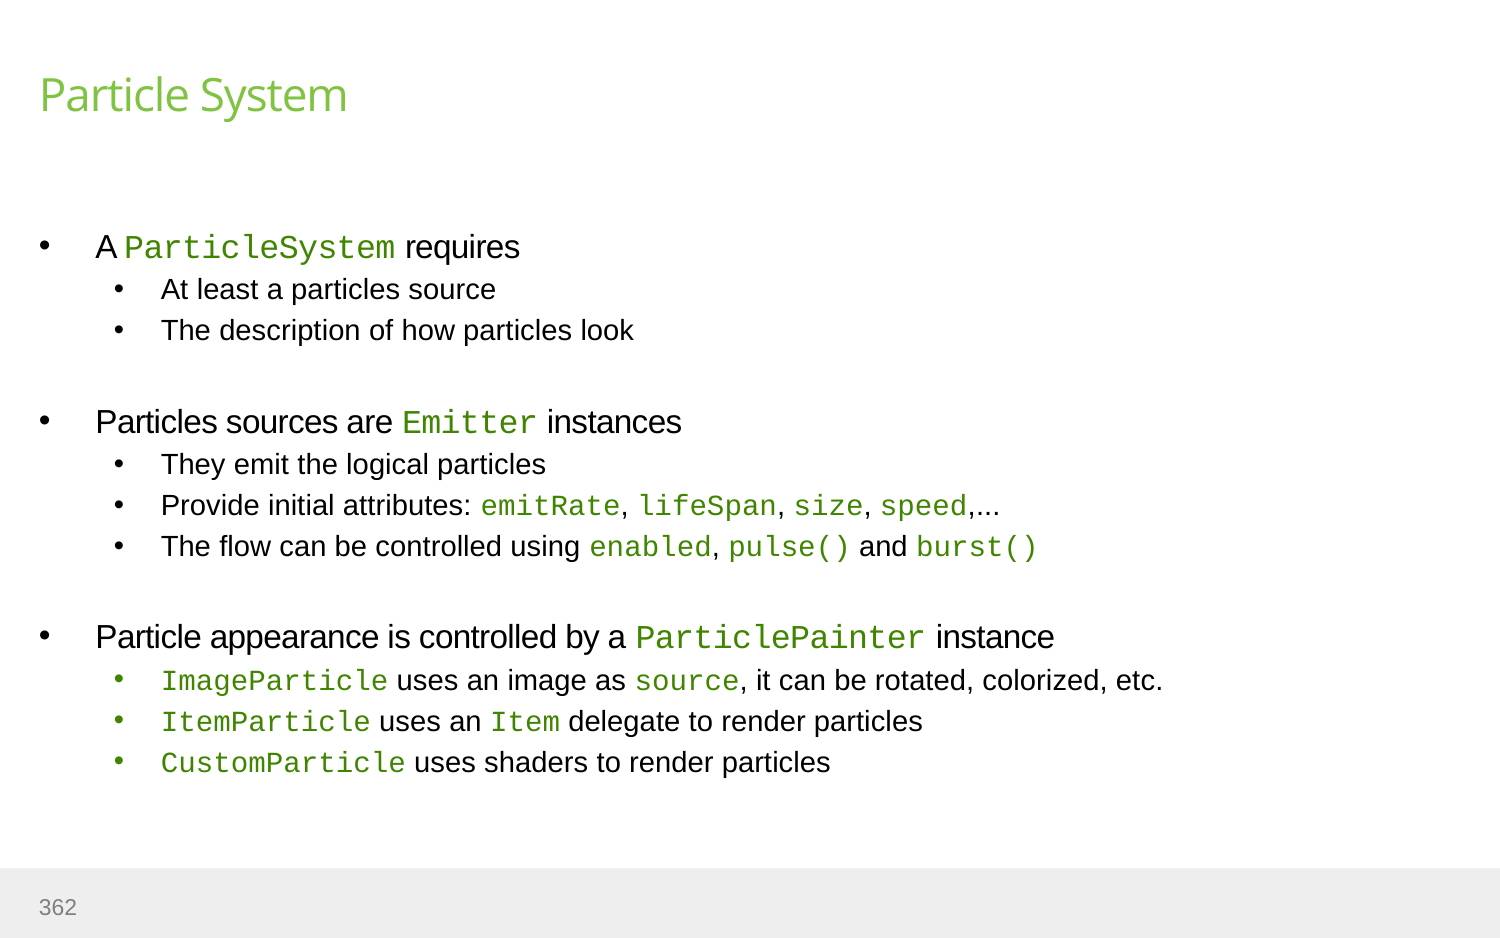

# Particle System
A ParticleSystem requires
At least a particles source
The description of how particles look

Particles sources are Emitter instances
They emit the logical particles
Provide initial attributes: emitRate, lifeSpan, size, speed,...
The flow can be controlled using enabled, pulse() and burst()

Particle appearance is controlled by a ParticlePainter instance
ImageParticle uses an image as source, it can be rotated, colorized, etc.
ItemParticle uses an Item delegate to render particles
CustomParticle uses shaders to render particles
362